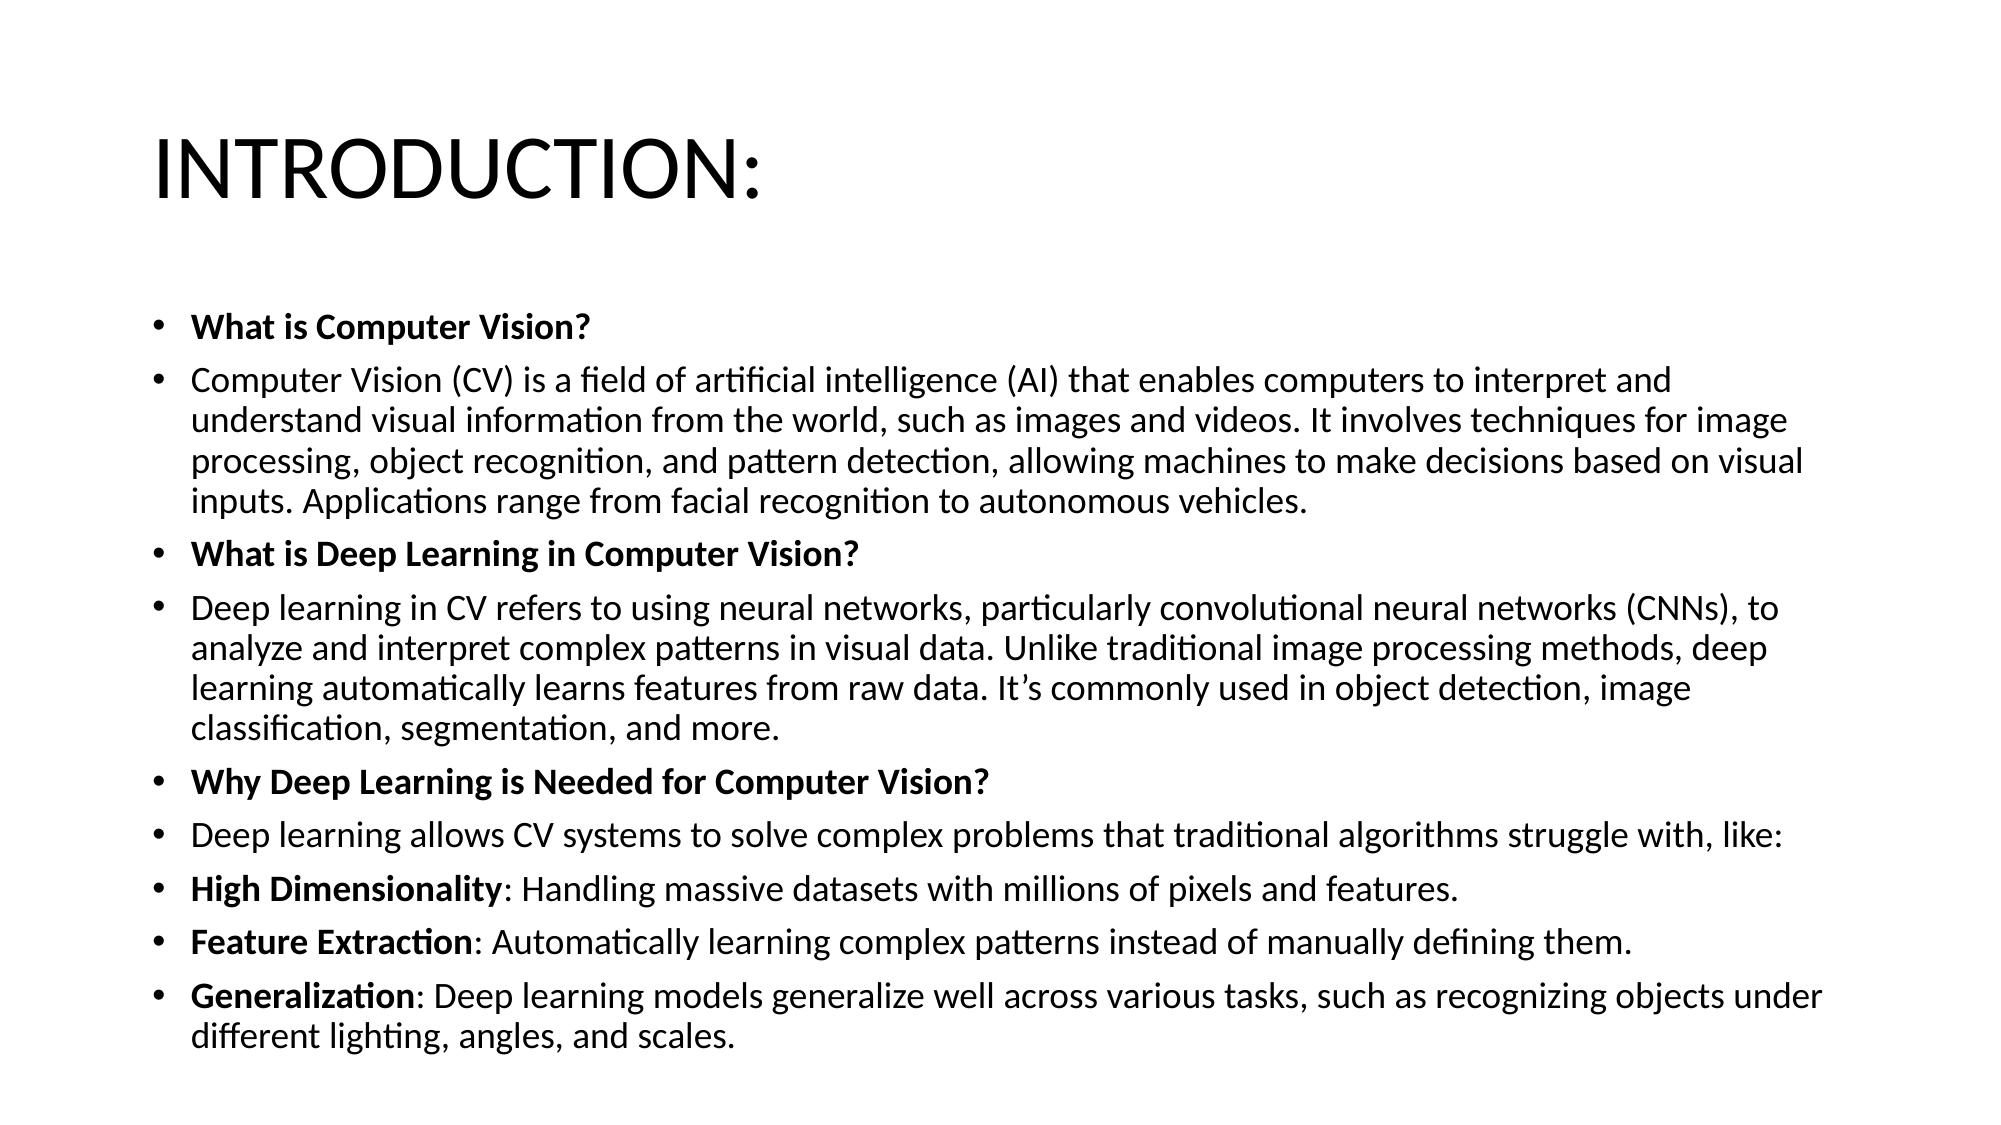

# INTRODUCTION:
What is Computer Vision?
Computer Vision (CV) is a field of artificial intelligence (AI) that enables computers to interpret and understand visual information from the world, such as images and videos. It involves techniques for image processing, object recognition, and pattern detection, allowing machines to make decisions based on visual inputs. Applications range from facial recognition to autonomous vehicles.
What is Deep Learning in Computer Vision?
Deep learning in CV refers to using neural networks, particularly convolutional neural networks (CNNs), to analyze and interpret complex patterns in visual data. Unlike traditional image processing methods, deep learning automatically learns features from raw data. It’s commonly used in object detection, image classification, segmentation, and more.
Why Deep Learning is Needed for Computer Vision?
Deep learning allows CV systems to solve complex problems that traditional algorithms struggle with, like:
High Dimensionality: Handling massive datasets with millions of pixels and features.
Feature Extraction: Automatically learning complex patterns instead of manually defining them.
Generalization: Deep learning models generalize well across various tasks, such as recognizing objects under different lighting, angles, and scales.